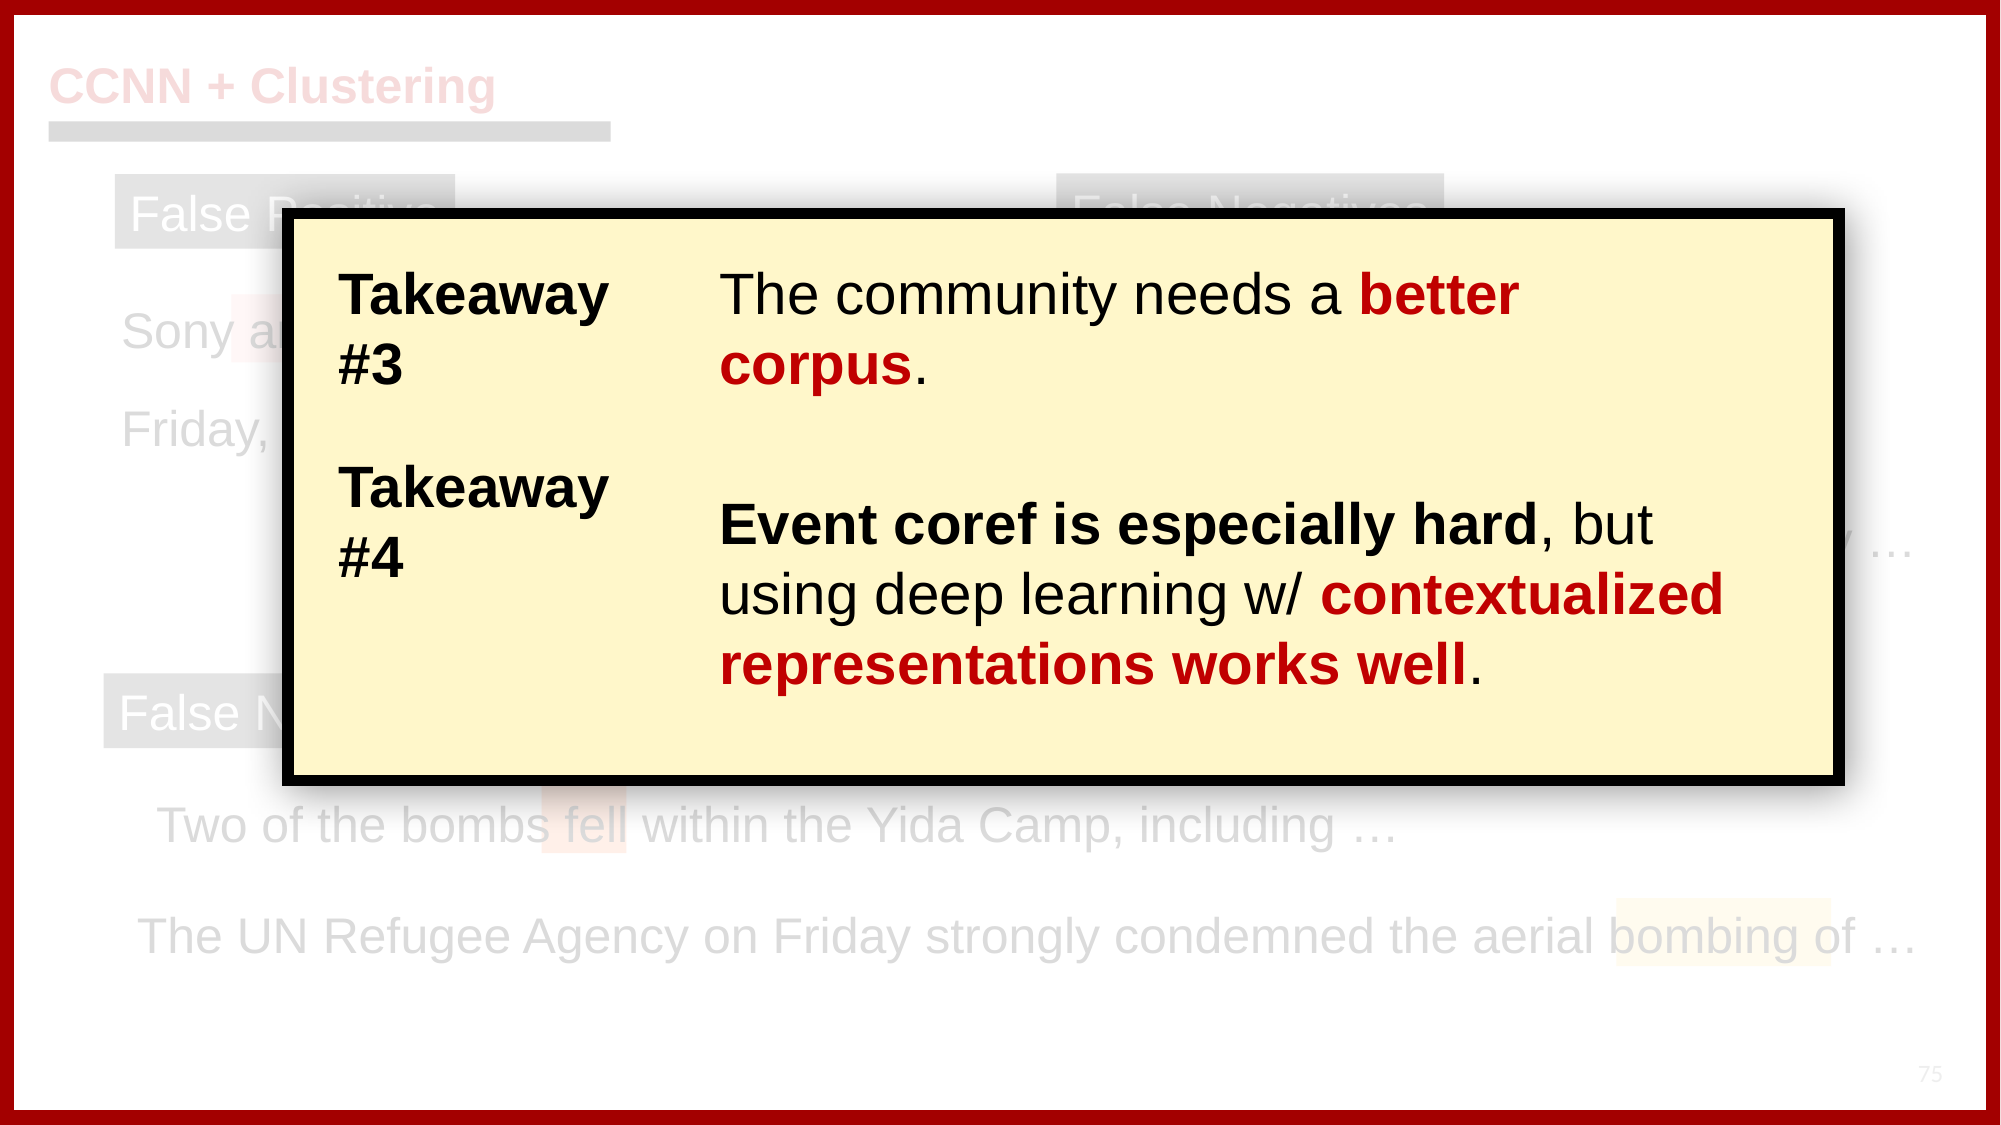

CCNN + Clustering

False Negatives
False Positive

Takeaway #3
The community needs a better corpus.
Sony announced today …

The casting of Smith …

Friday, Obama announced …

Smith stepped into the role …

Takeaway #4
Event coref is especially hard, but using deep learning w/ contextualized representations works well.
Smith was handed the keys to play …

False Negative
Two of the bombs fell within the Yida Camp, including …

The UN Refugee Agency on Friday strongly condemned the aerial bombing of …

75